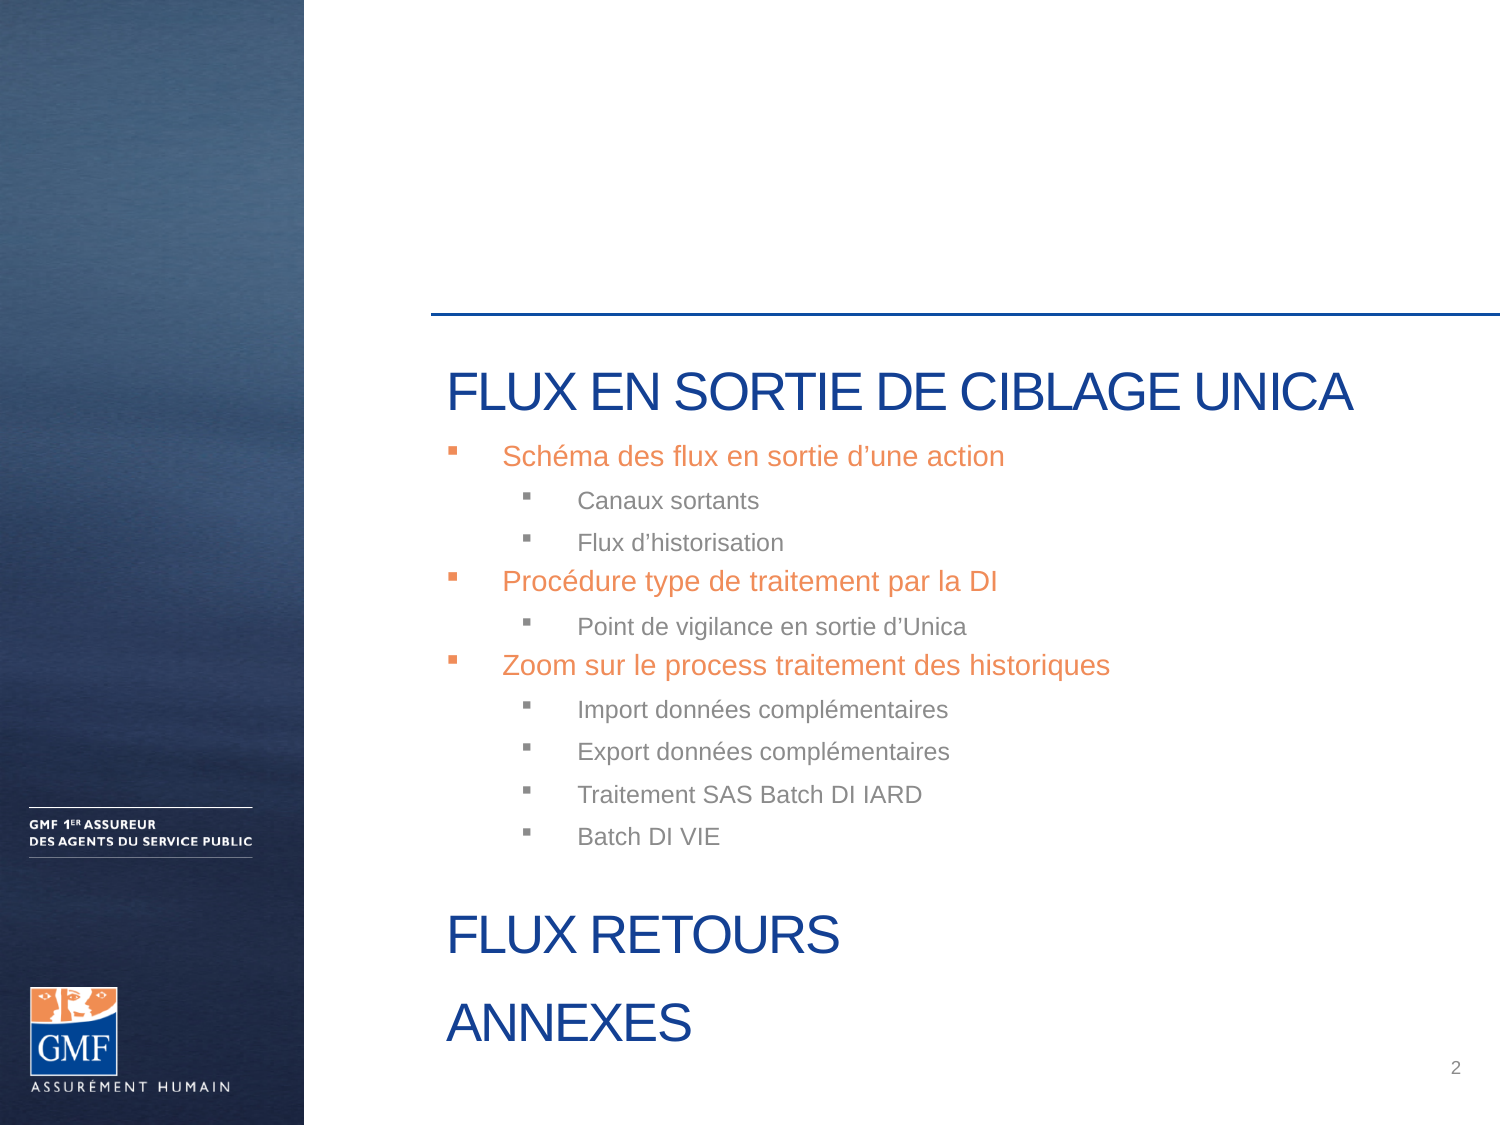

# Flux EN sortie de ciblage Unica

Schéma des flux en sortie d’une action
Canaux sortants
Flux d’historisation
Procédure type de traitement par la DI
Point de vigilance en sortie d’Unica
Zoom sur le process traitement des historiques
Import données complémentaires
Export données complémentaires
Traitement SAS Batch DI IARD
Batch DI VIE

Flux RETOURS
ANNEXES

2